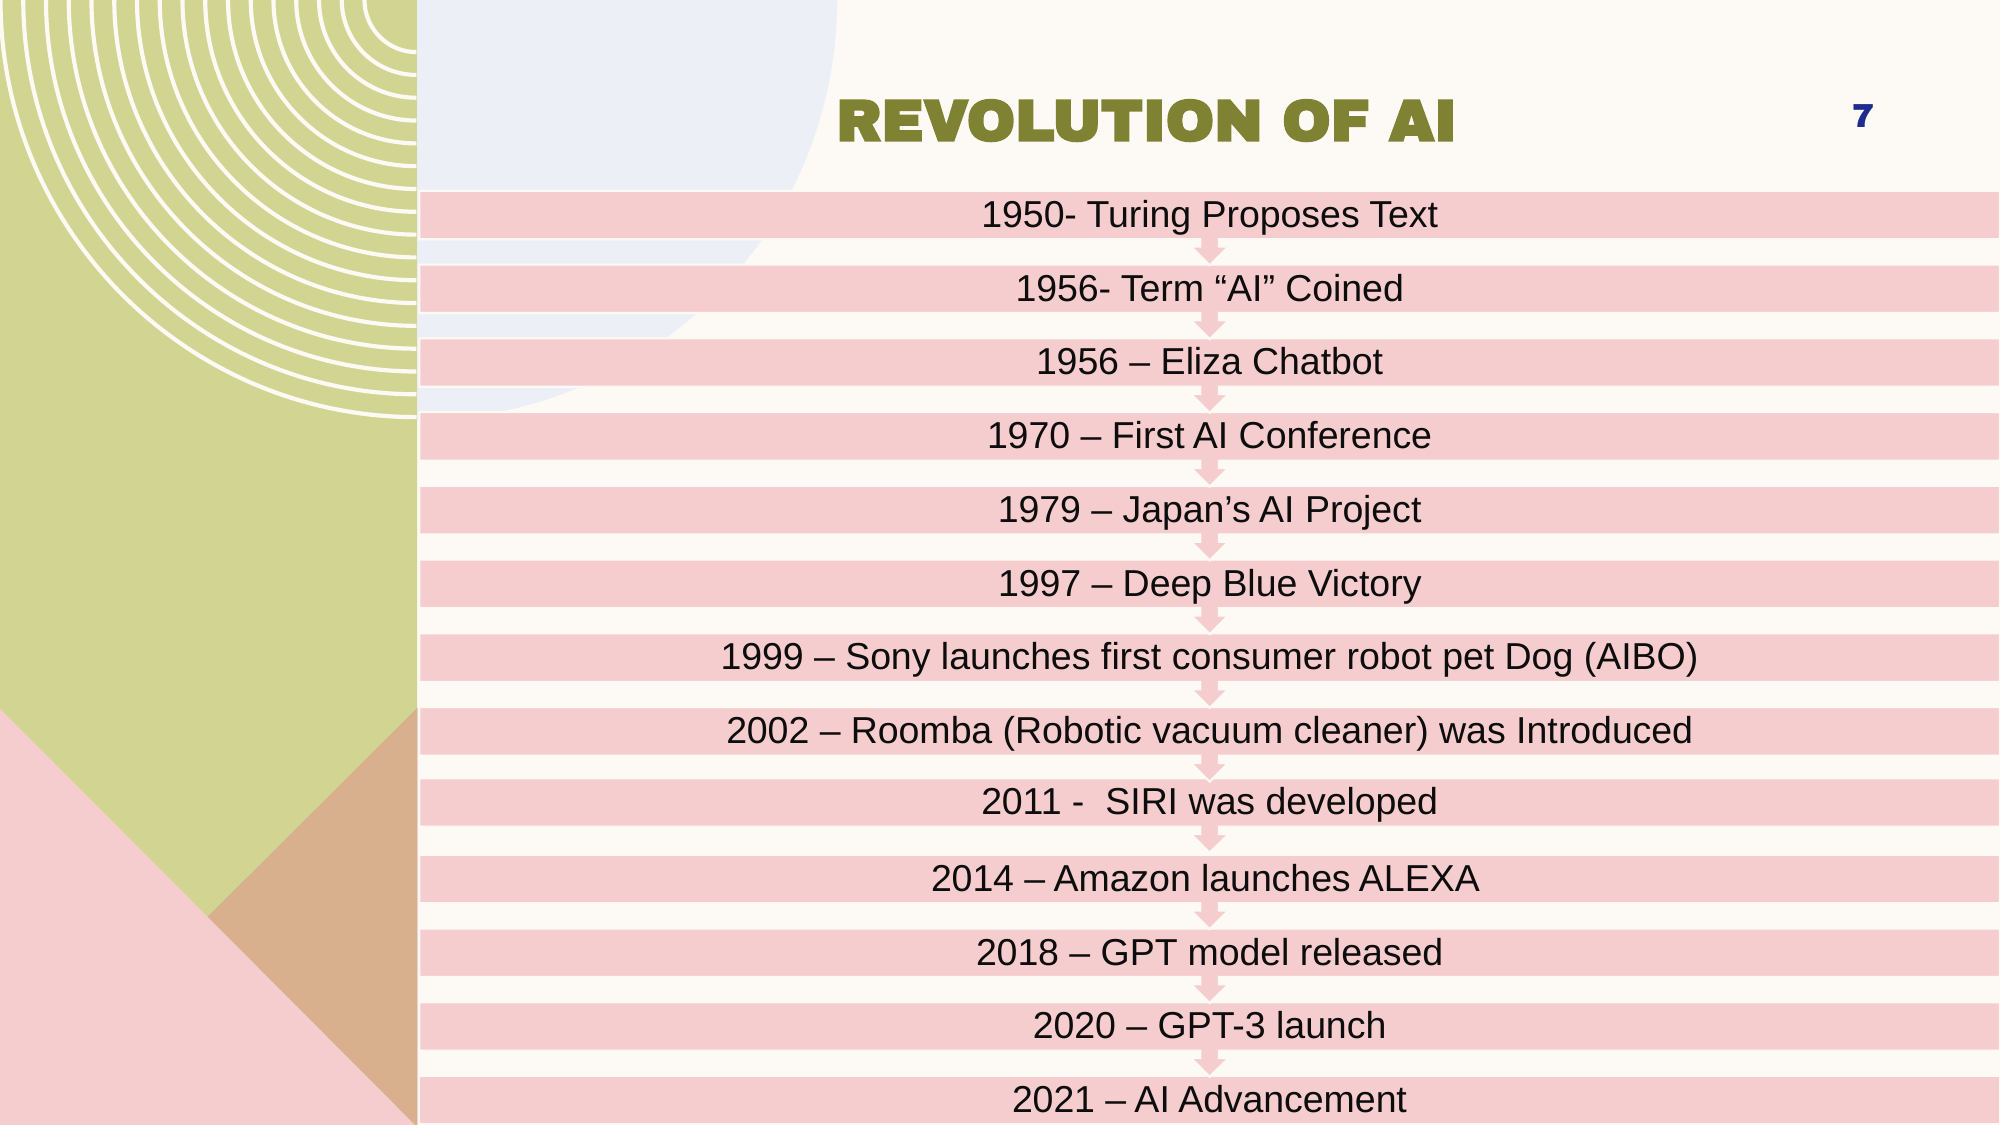

# REVOLUTION OF AI
7
2021 – AI Advancement
2020 – GPT-3 launch
2018 – GPT model released
2014 – Amazon launches ALEXA
2011 -  SIRI was developed
2002 – Roomba (Robotic vacuum cleaner) was Introduced
1999 – Sony launches first consumer robot pet Dog (AIBO)
1997 – Deep Blue Victory
1979 – Japan’s AI Project
1970 – First AI Conference
1956 – Eliza Chatbot
1956- Term “AI” Coined
1950- Turing Proposes Text